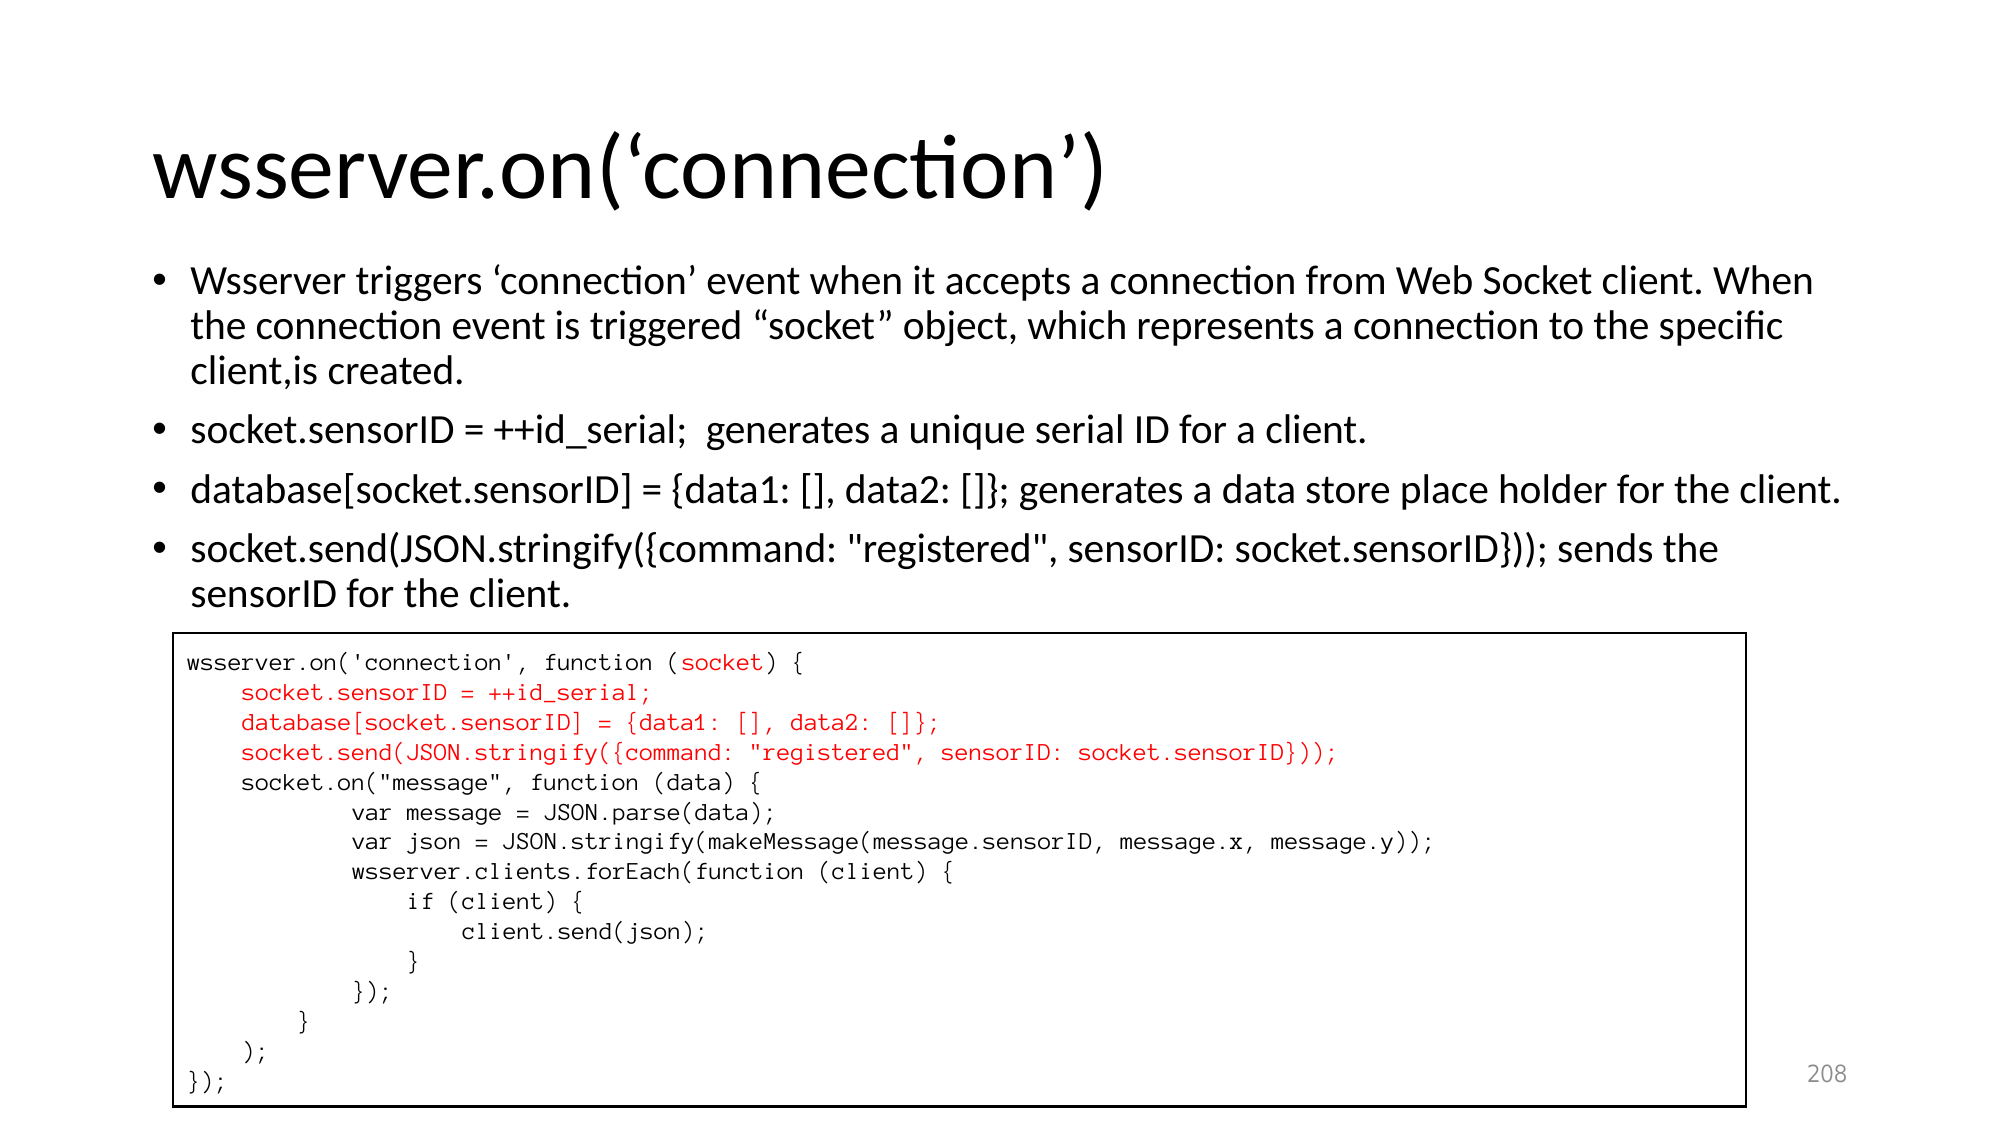

# wsserver.on(‘connection’)
Wsserver triggers ‘connection’ event when it accepts a connection from Web Socket client. When the connection event is triggered “socket” object, which represents a connection to the specific client,is created.
socket.sensorID = ++id_serial;  generates a unique serial ID for a client.
database[socket.sensorID] = {data1: [], data2: []}; generates a data store place holder for the client.
socket.send(JSON.stringify({command: "registered", sensorID: socket.sensorID})); sends the sensorID for the client.

wsserver.on('connection', function (socket) {
    socket.sensorID = ++id_serial;
    database[socket.sensorID] = {data1: [], data2: []};
    socket.send(JSON.stringify({command: "registered", sensorID: socket.sensorID}));
    socket.on("message", function (data) {
            var message = JSON.parse(data);
            var json = JSON.stringify(makeMessage(message.sensorID, message.x, message.y));
            wsserver.clients.forEach(function (client) {
                if (client) {
                    client.send(json);
                }
            });
        }
    );
});
208